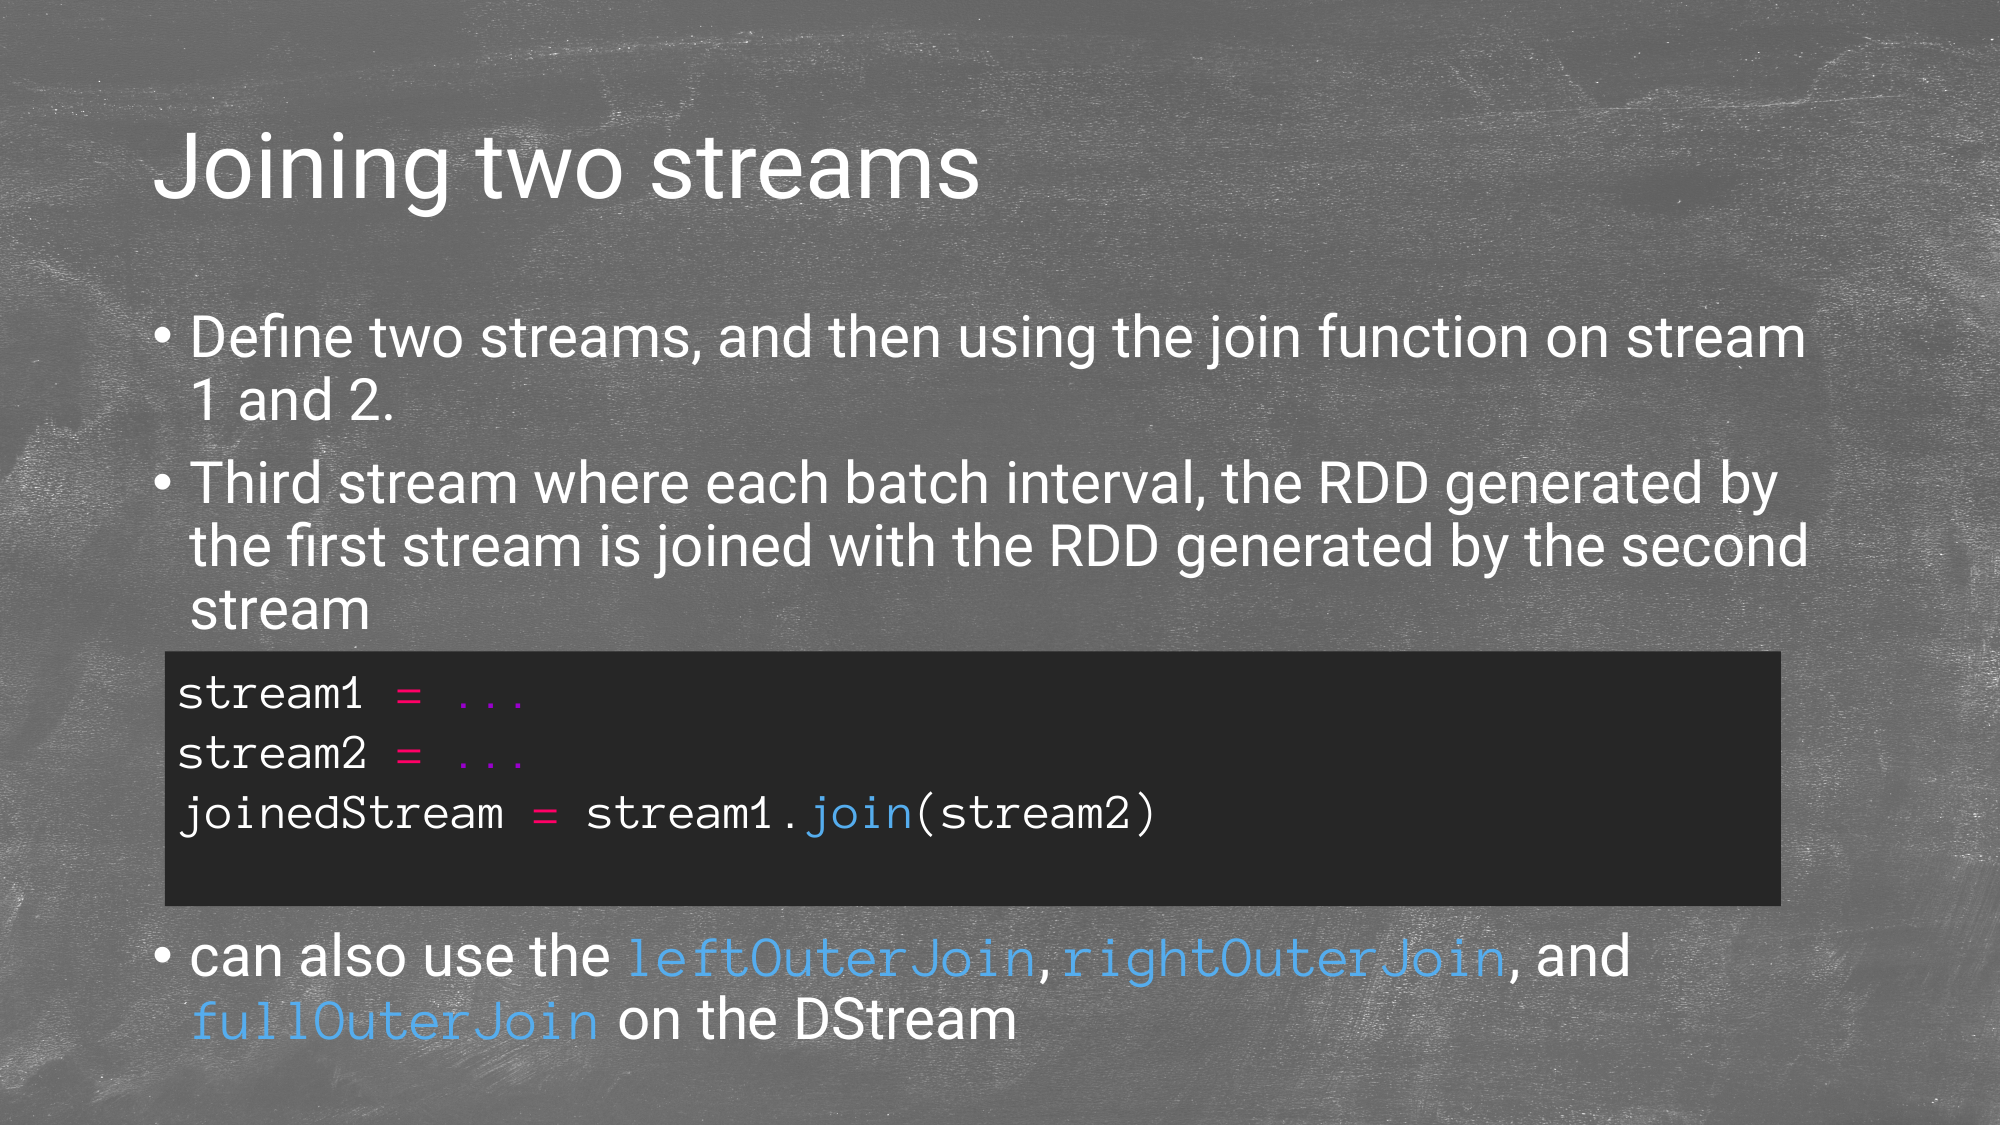

# Joining two streams
Define two streams, and then using the join function on stream 1 and 2.
Third stream where each batch interval, the RDD generated by the first stream is joined with the RDD generated by the second stream

can also use the leftOuterJoin, rightOuterJoin, and fullOuterJoin on the DStream
stream1 = ...
stream2 = ...
joinedStream = stream1.join(stream2)